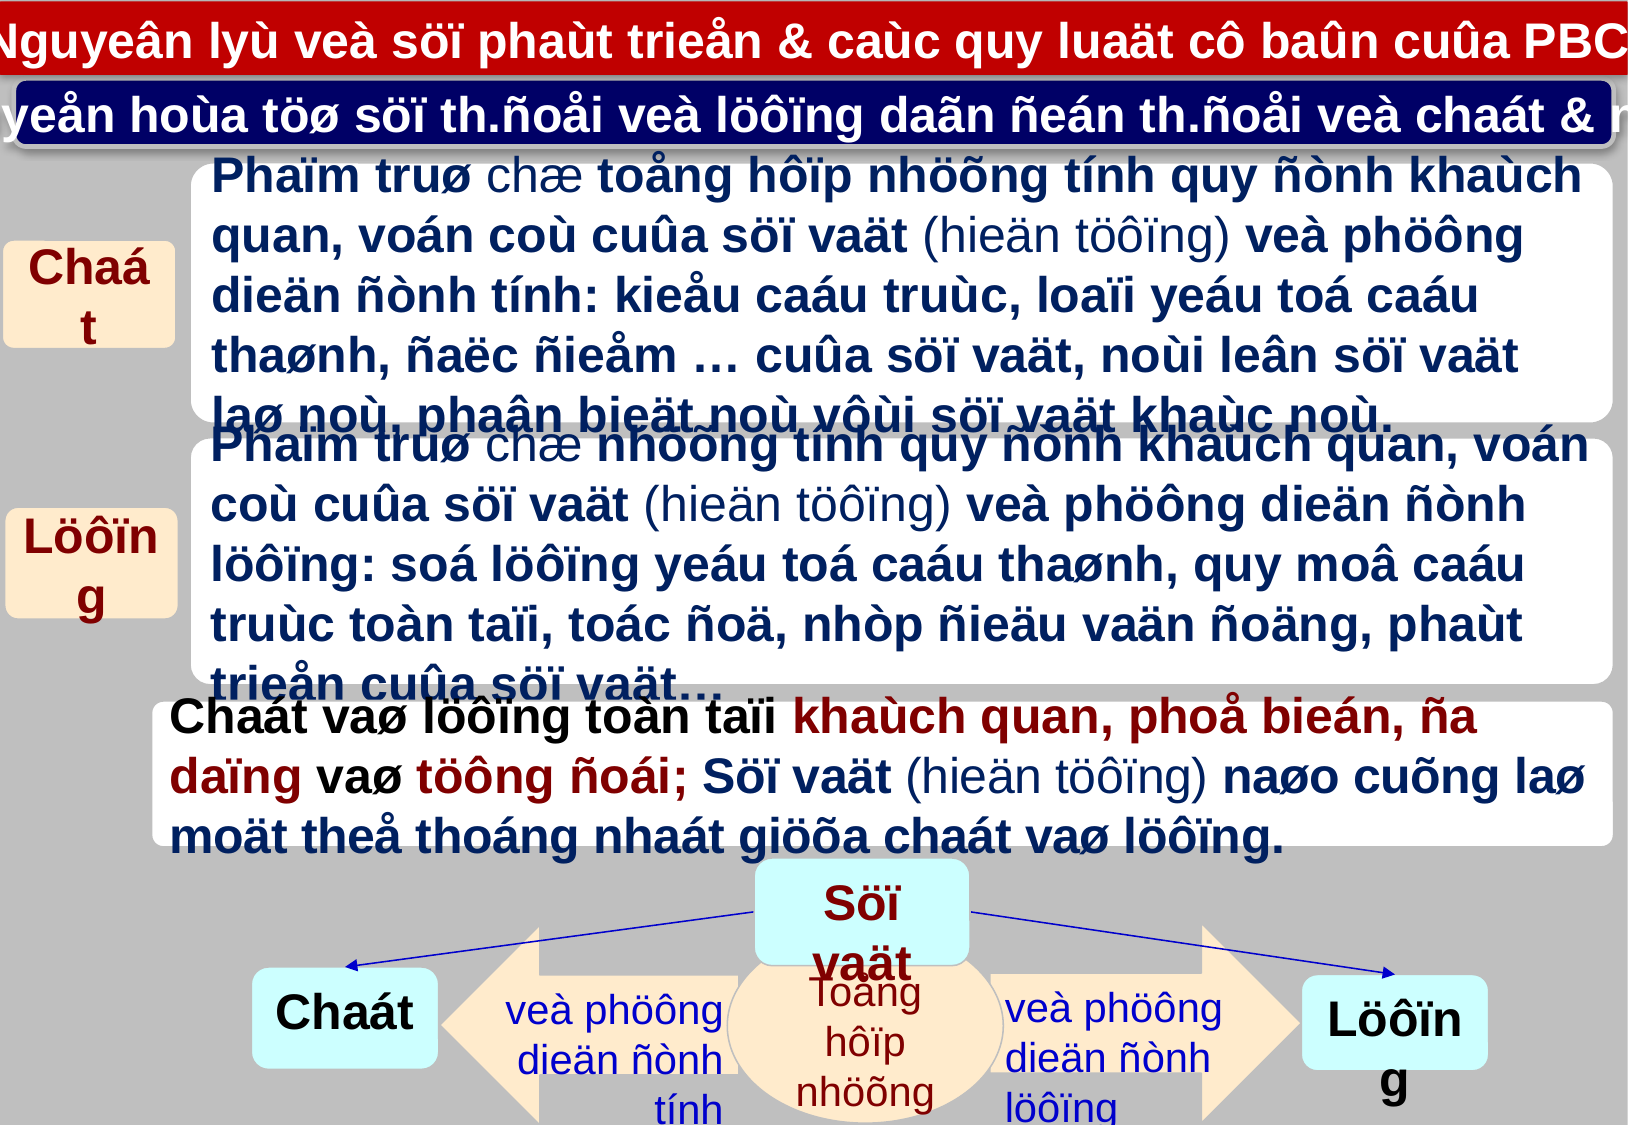

2. Nguyeân lyù veà söï phaùt trieån & caùc quy luaät cô baûn cuûa PBCDV
b) QL chuyeån hoùa töø söï th.ñoåi veà löôïng daãn ñeán th.ñoåi veà chaát & ngöôïc laïi
Phaïm truø chæ toång hôïp nhöõng tính quy ñònh khaùch quan, voán coù cuûa söï vaät (hieän töôïng) veà phöông dieän ñònh tính: kieåu caáu truùc, loaïi yeáu toá caáu thaønh, ñaëc ñieåm … cuûa söï vaät, noùi leân söï vaät laø noù, phaân bieät noù vôùi söï vaät khaùc noù.
Chaát
Phaïm truø chæ nhöõng tính quy ñònh khaùch quan, voán coù cuûa söï vaät (hieän töôïng) veà phöông dieän ñònh löôïng: soá löôïng yeáu toá caáu thaønh, quy moâ caáu truùc toàn taïi, toác ñoä, nhòp ñieäu vaän ñoäng, phaùt trieån cuûa söï vaät…
Löôïng
Chaát vaø löôïng toàn taïi khaùch quan, phoå bieán, ña daïng vaø töông ñoái; Söï vaät (hieän töôïng) naøo cuõng laø moät theå thoáng nhaát giöõa chaát vaø löôïng.
Söï vaät
veà phöông dieän ñònh löôïng
veà phöông dieän ñònh tính
Toång hôïp nhöõng tính quy ñònh
Chaát
Löôïng